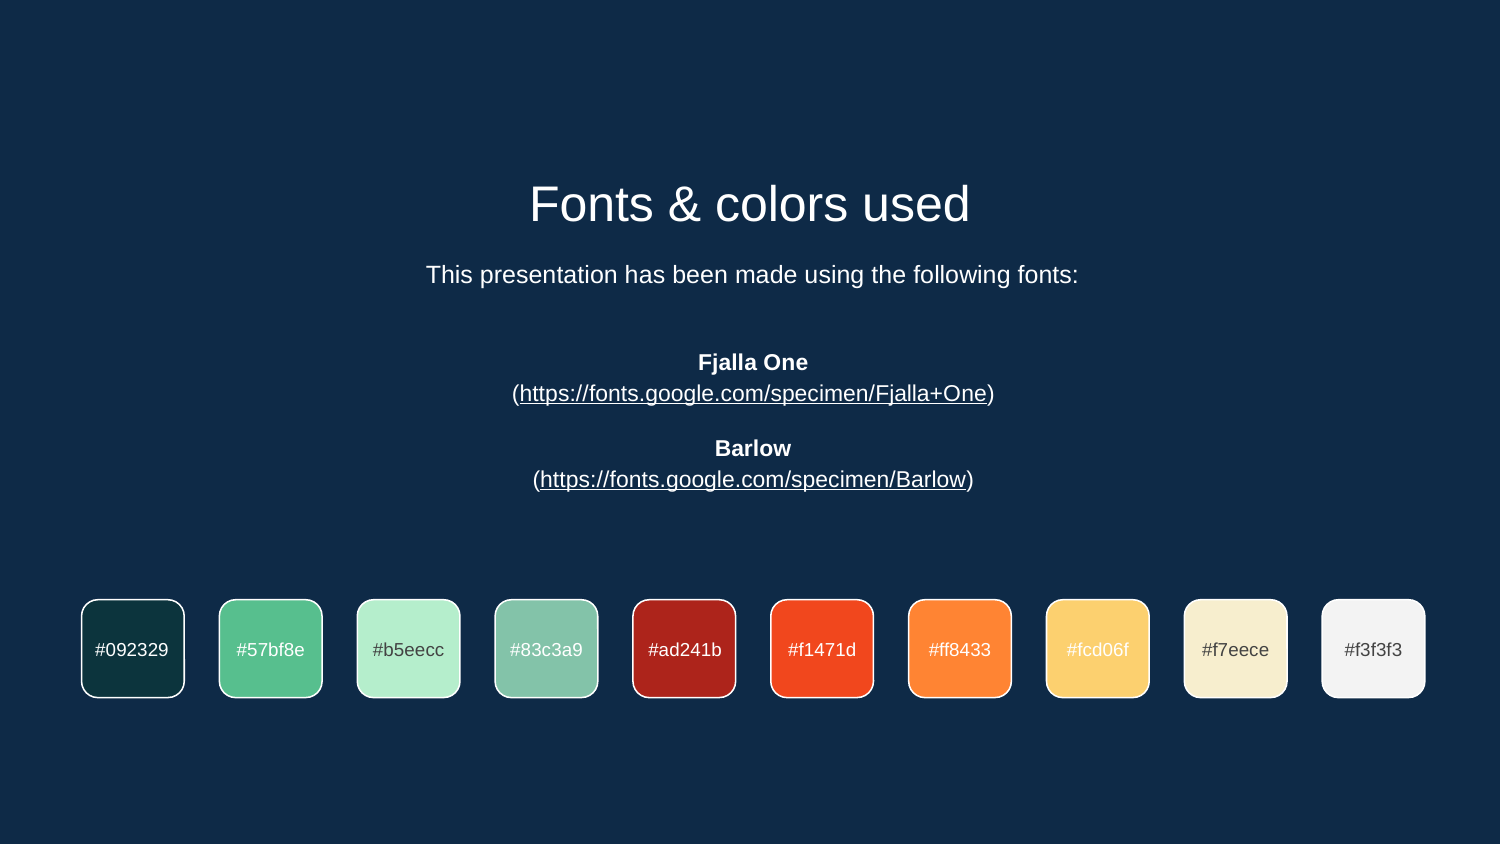

Fonts & colors used
This presentation has been made using the following fonts:

Fjalla One
(https://fonts.google.com/specimen/Fjalla+One)

Barlow
(https://fonts.google.com/specimen/Barlow)

#57bf8e
#b5eecc
#83c3a9
#f1471d
#ff8433
#fcd06f
#f7eece
#f3f3f3
#092329
#ad241b